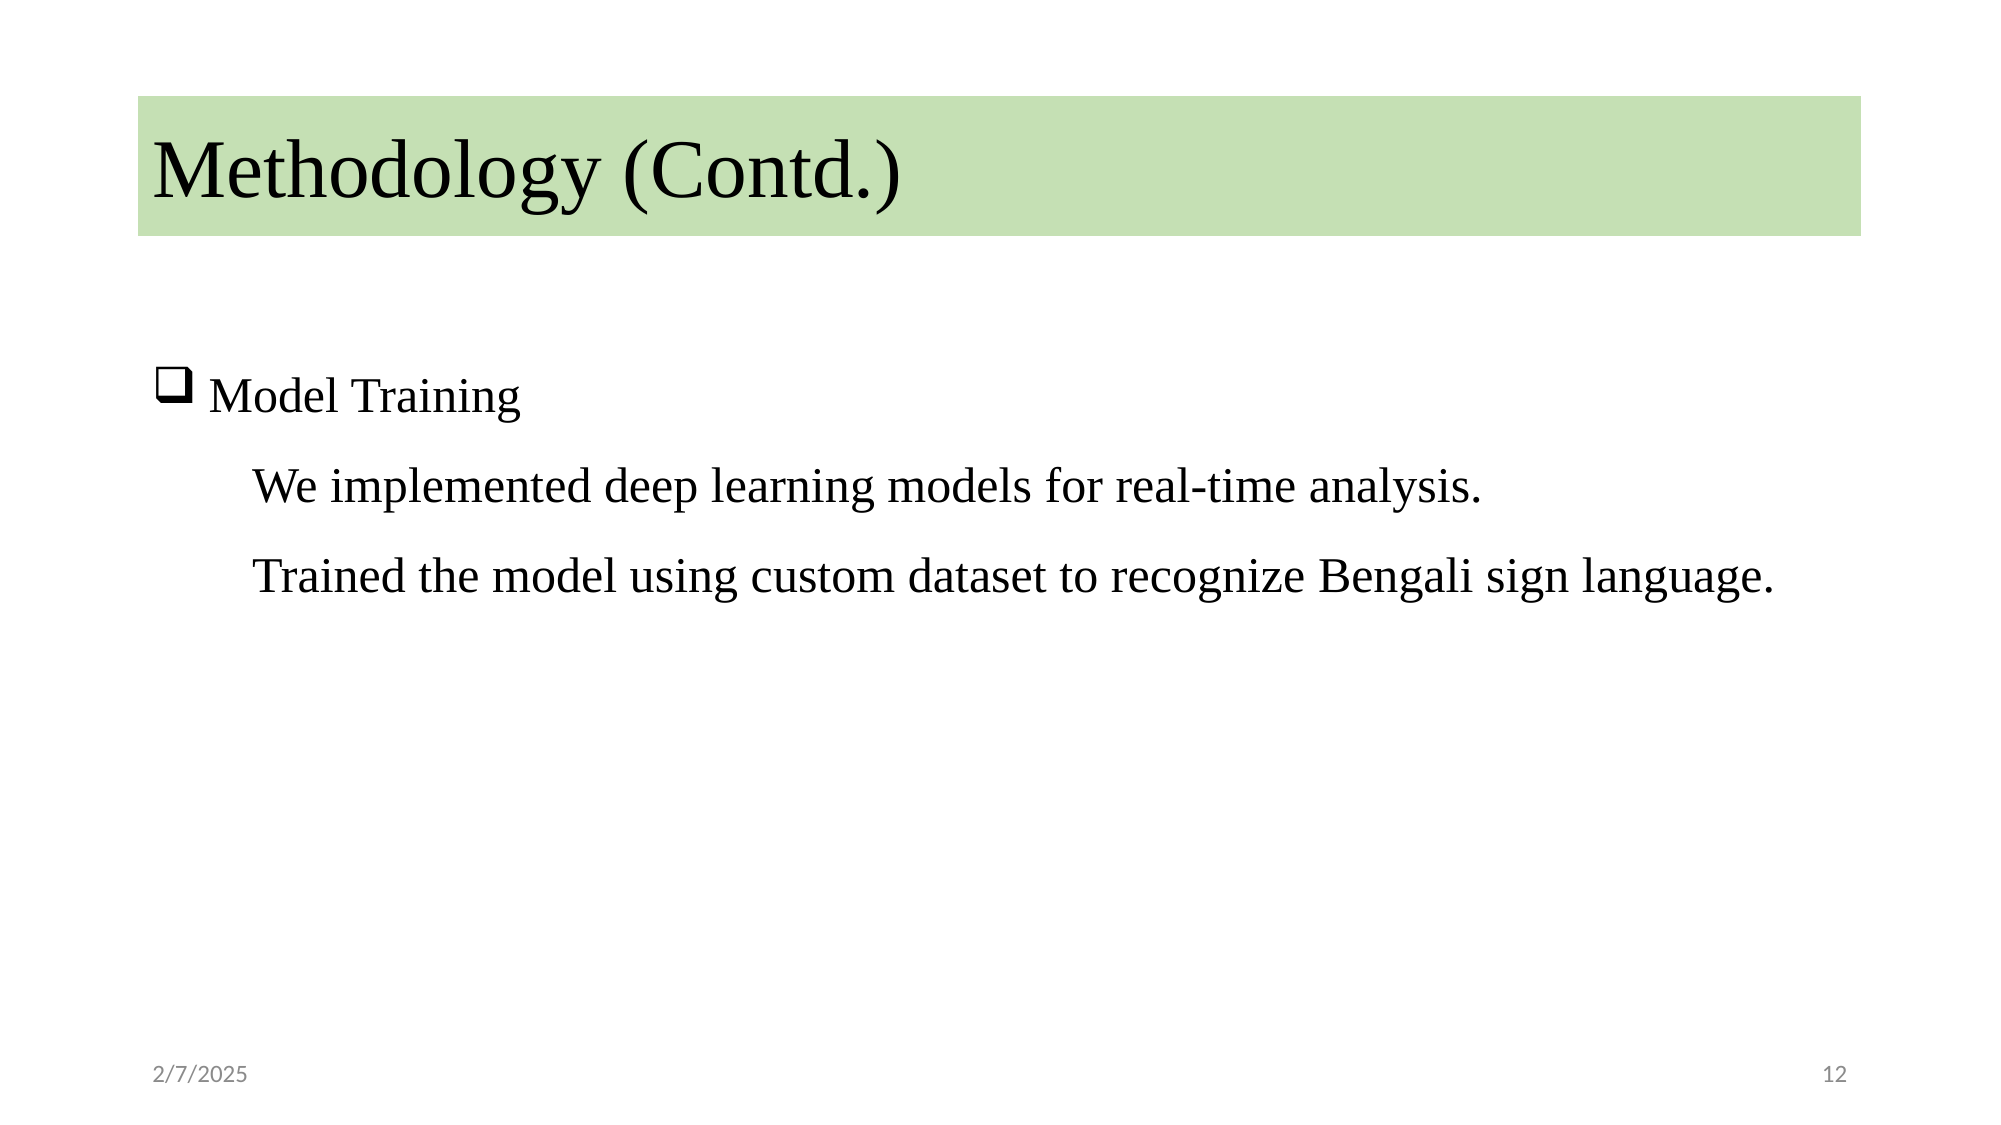

# Methodology (Contd.)

Model Training
        We implemented deep learning models for real-time analysis.
        Trained the model using custom dataset to recognize Bengali sign language.
2/7/2025
12